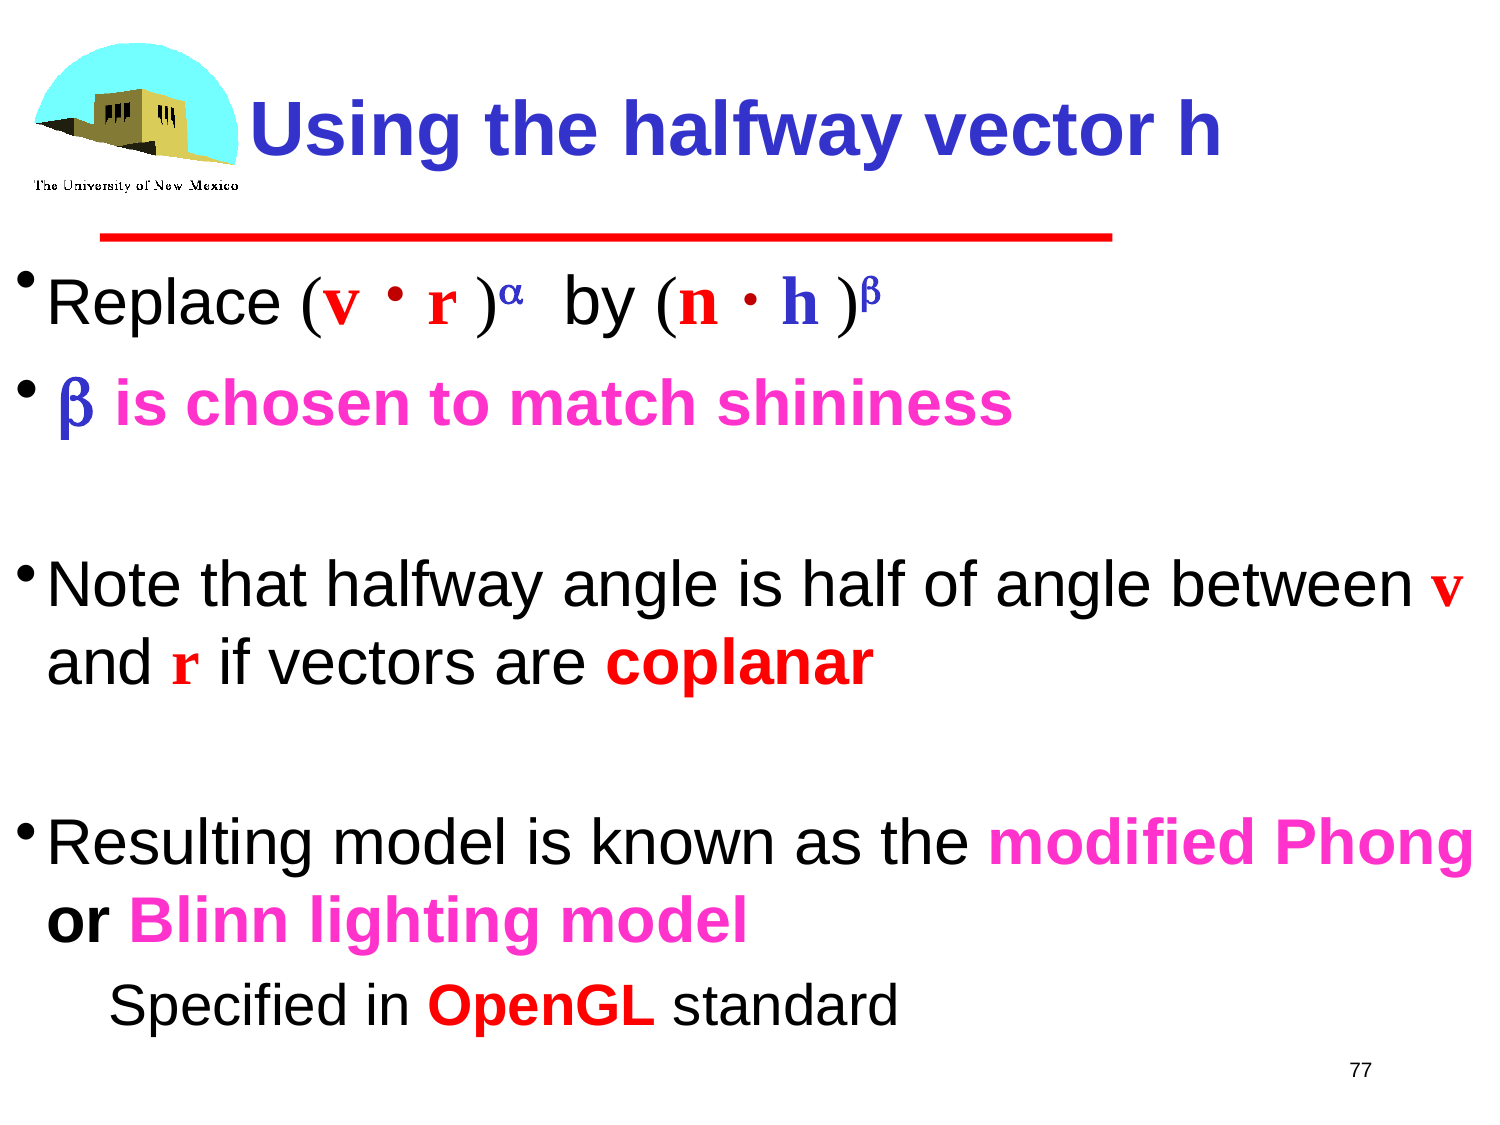

Using the halfway vector h
Replace (v · r )α  by (n · h )β
 β is chosen to match shininess

Note that halfway angle is half of angle between v and r if vectors are coplanar

Resulting model is known as the modified Phong or Blinn lighting model
Specified in OpenGL standard
77